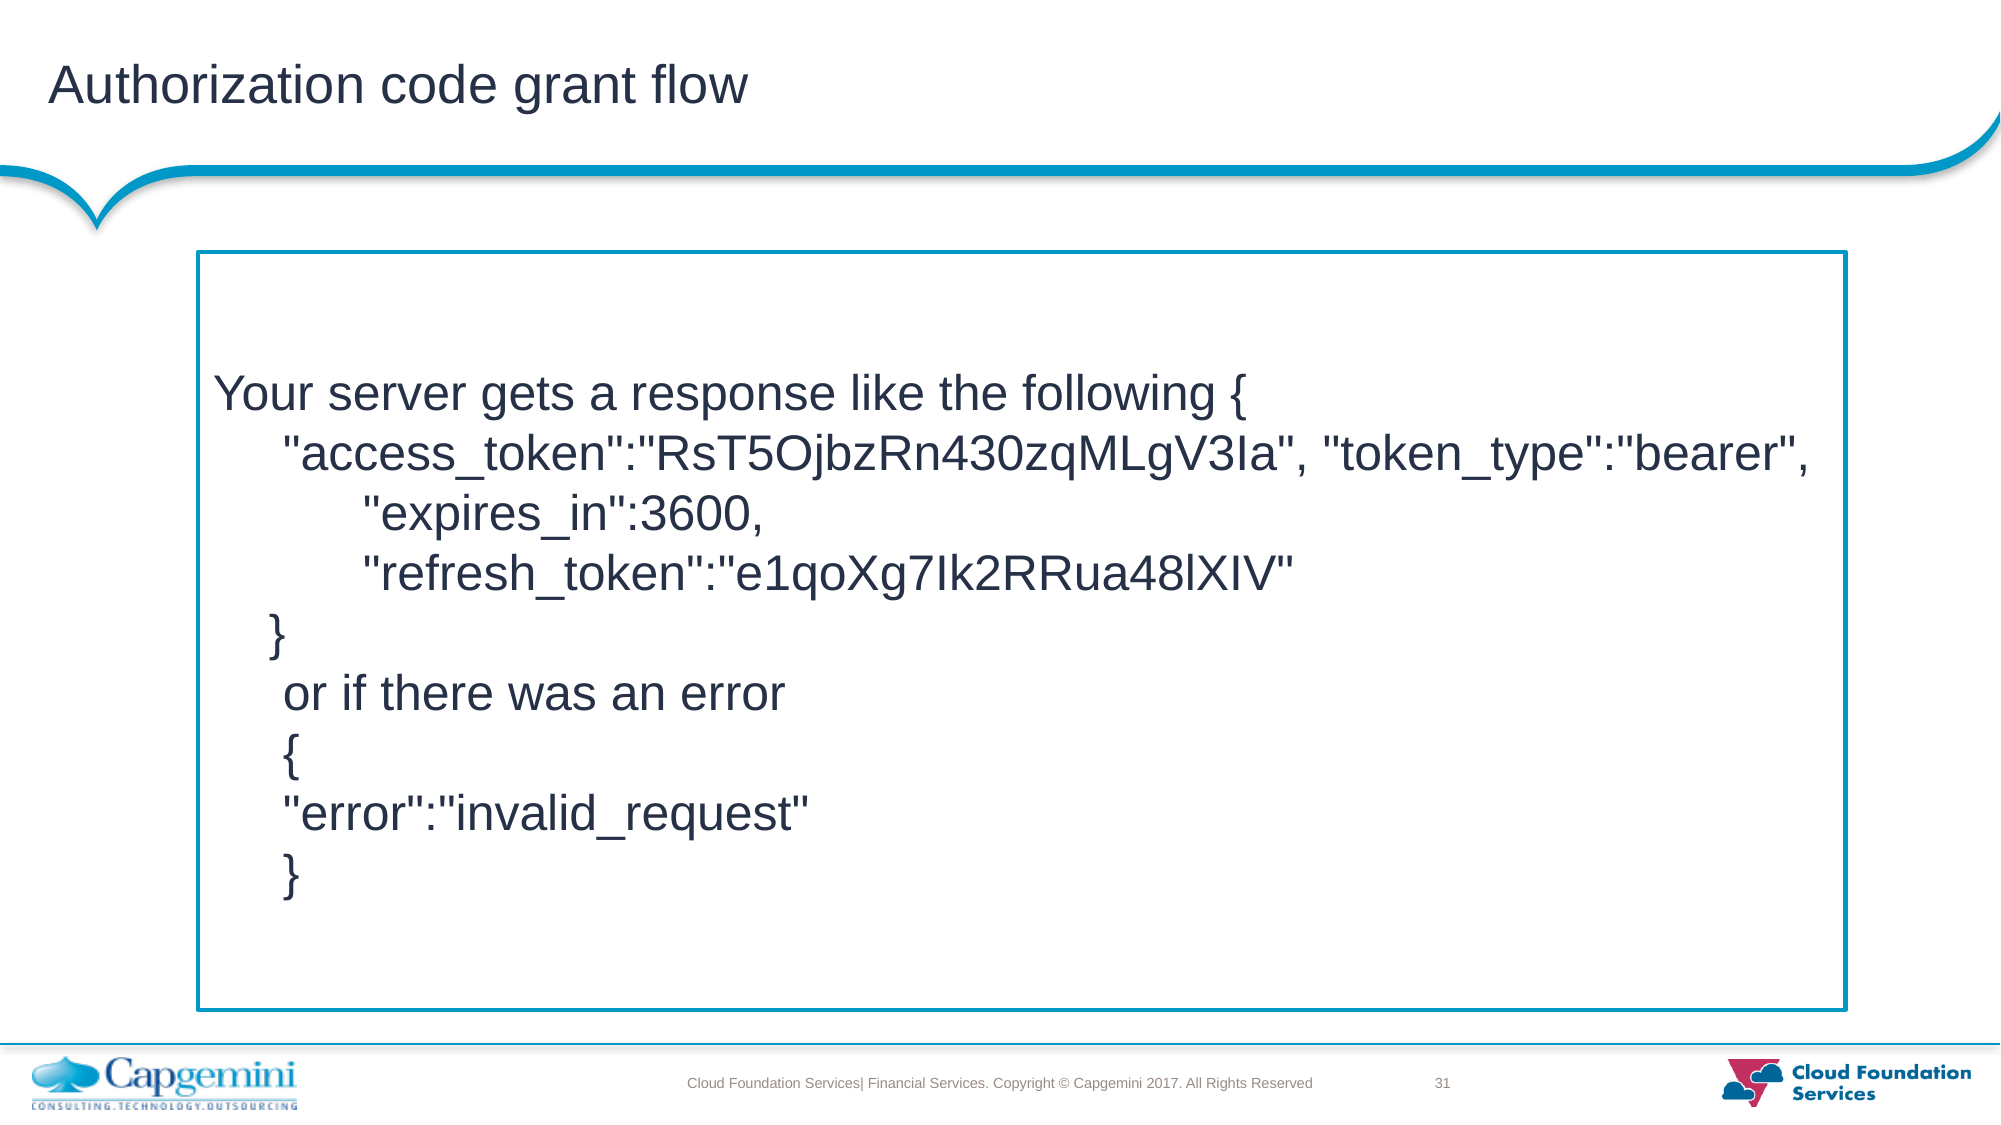

# Authorization code grant flow
Your server gets a response like the following {
     "access_token":"RsT5OjbzRn430zqMLgV3Ia", "token_type":"bearer",
	"expires_in":3600,
	"refresh_token":"e1qoXg7Ik2RRua48lXIV"
    }
     or if there was an error
     {
     "error":"invalid_request"
     }